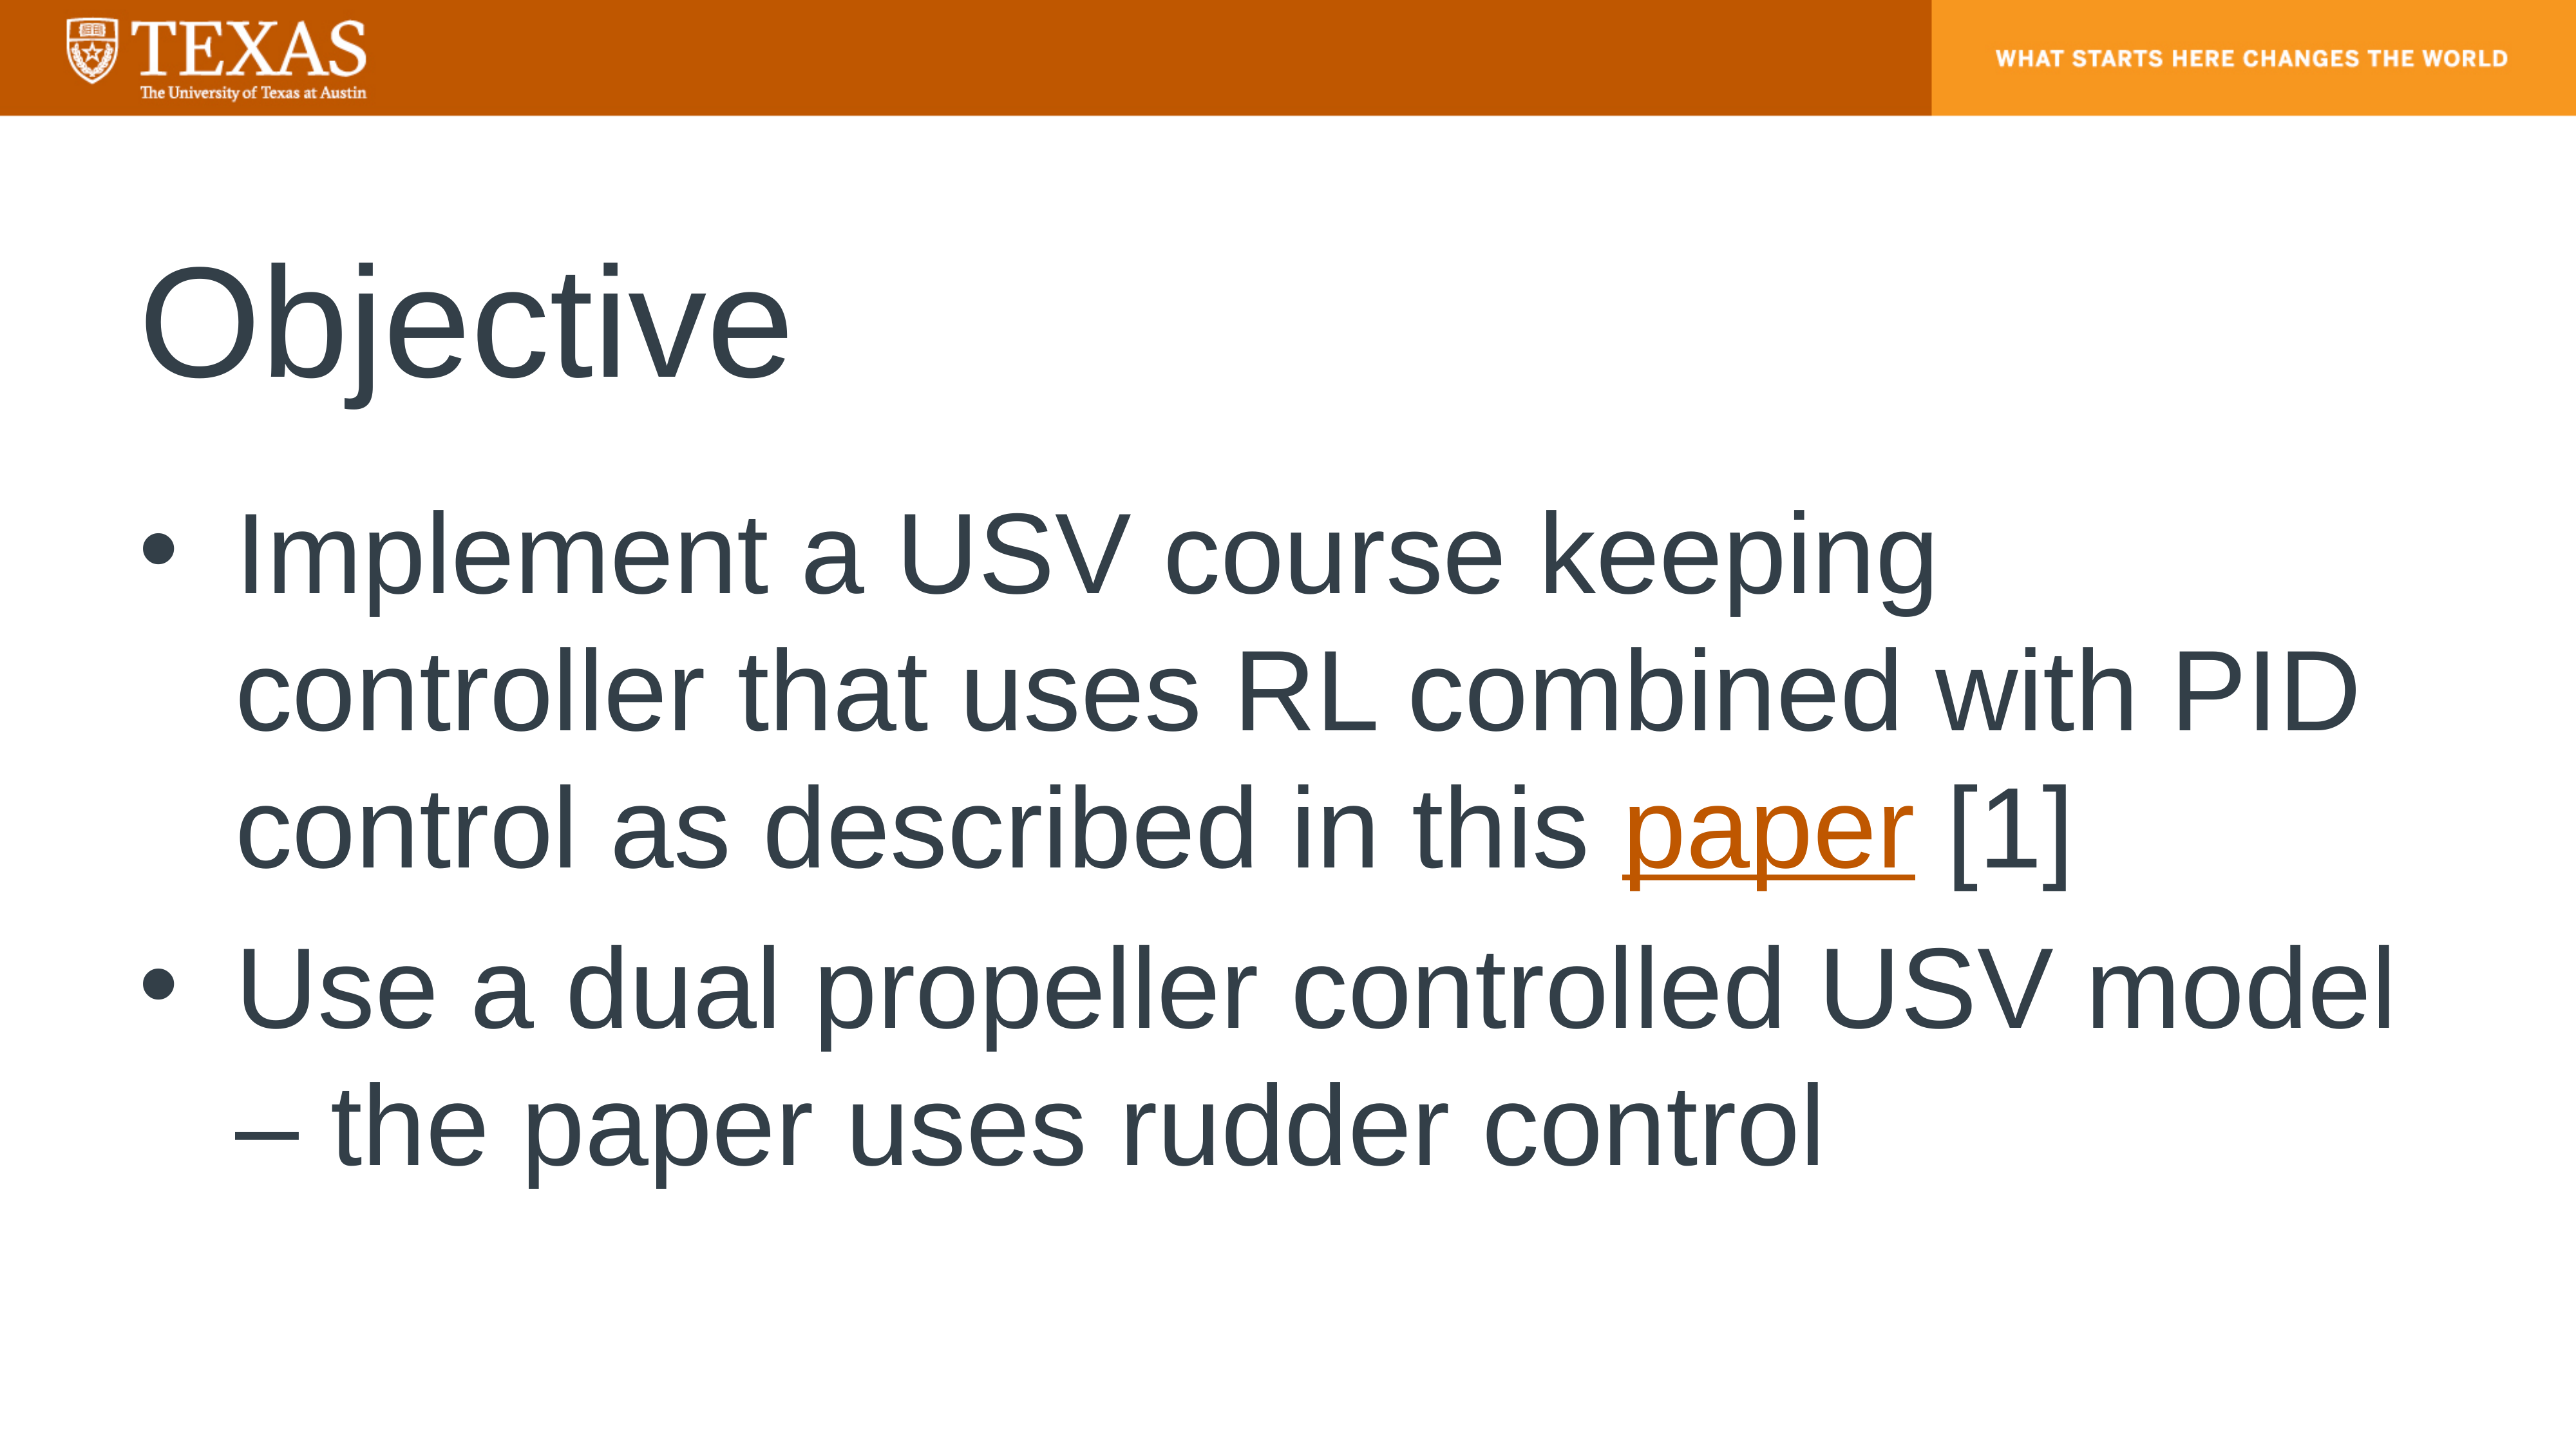

# Objective
Implement a USV course keeping controller that uses RL combined with PID control as described in this paper [1]
Use a dual propeller controlled USV model – the paper uses rudder control